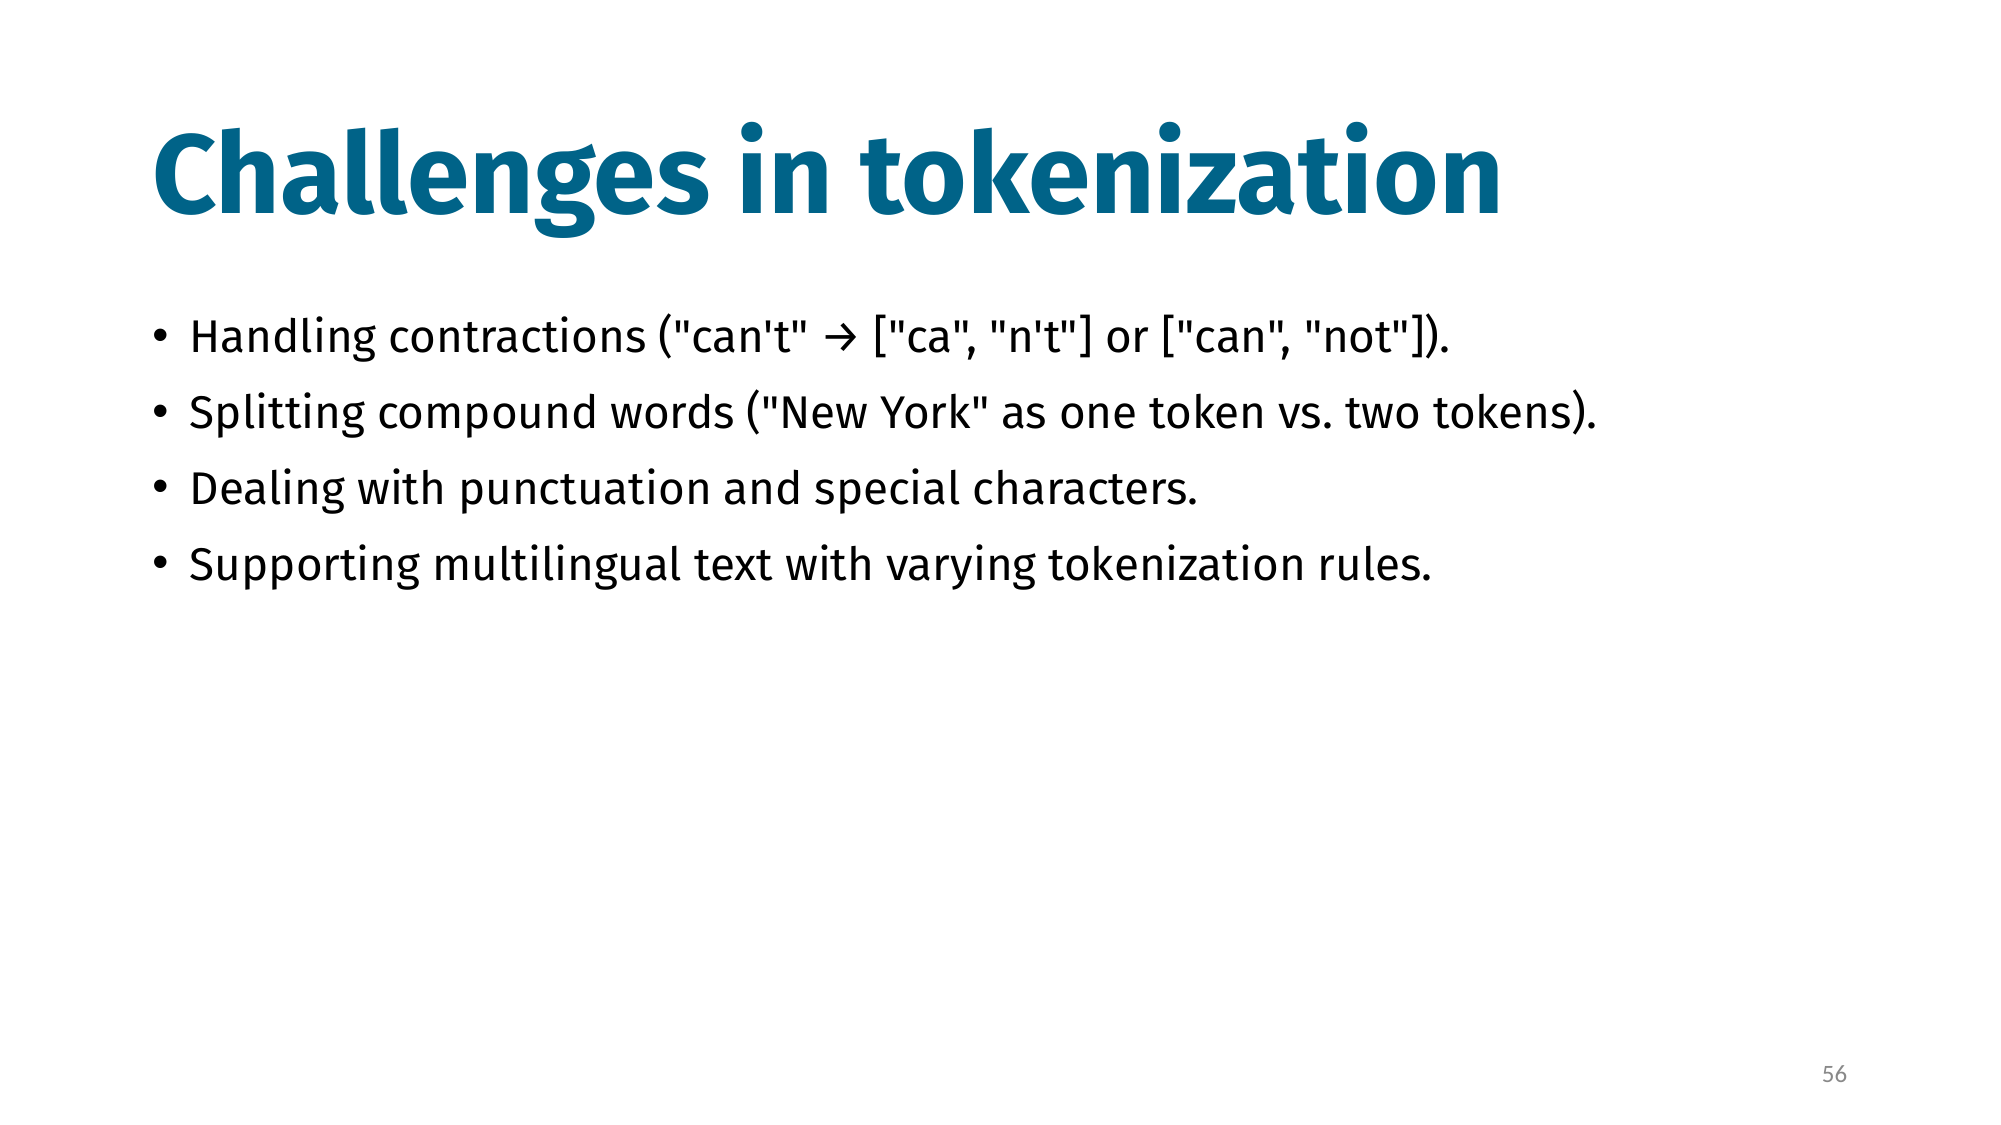

# Challenges in tokenization
Handling contractions ("can't" → ["ca", "n't"] or ["can", "not"]).
Splitting compound words ("New York" as one token vs. two tokens).
Dealing with punctuation and special characters.
Supporting multilingual text with varying tokenization rules.
56